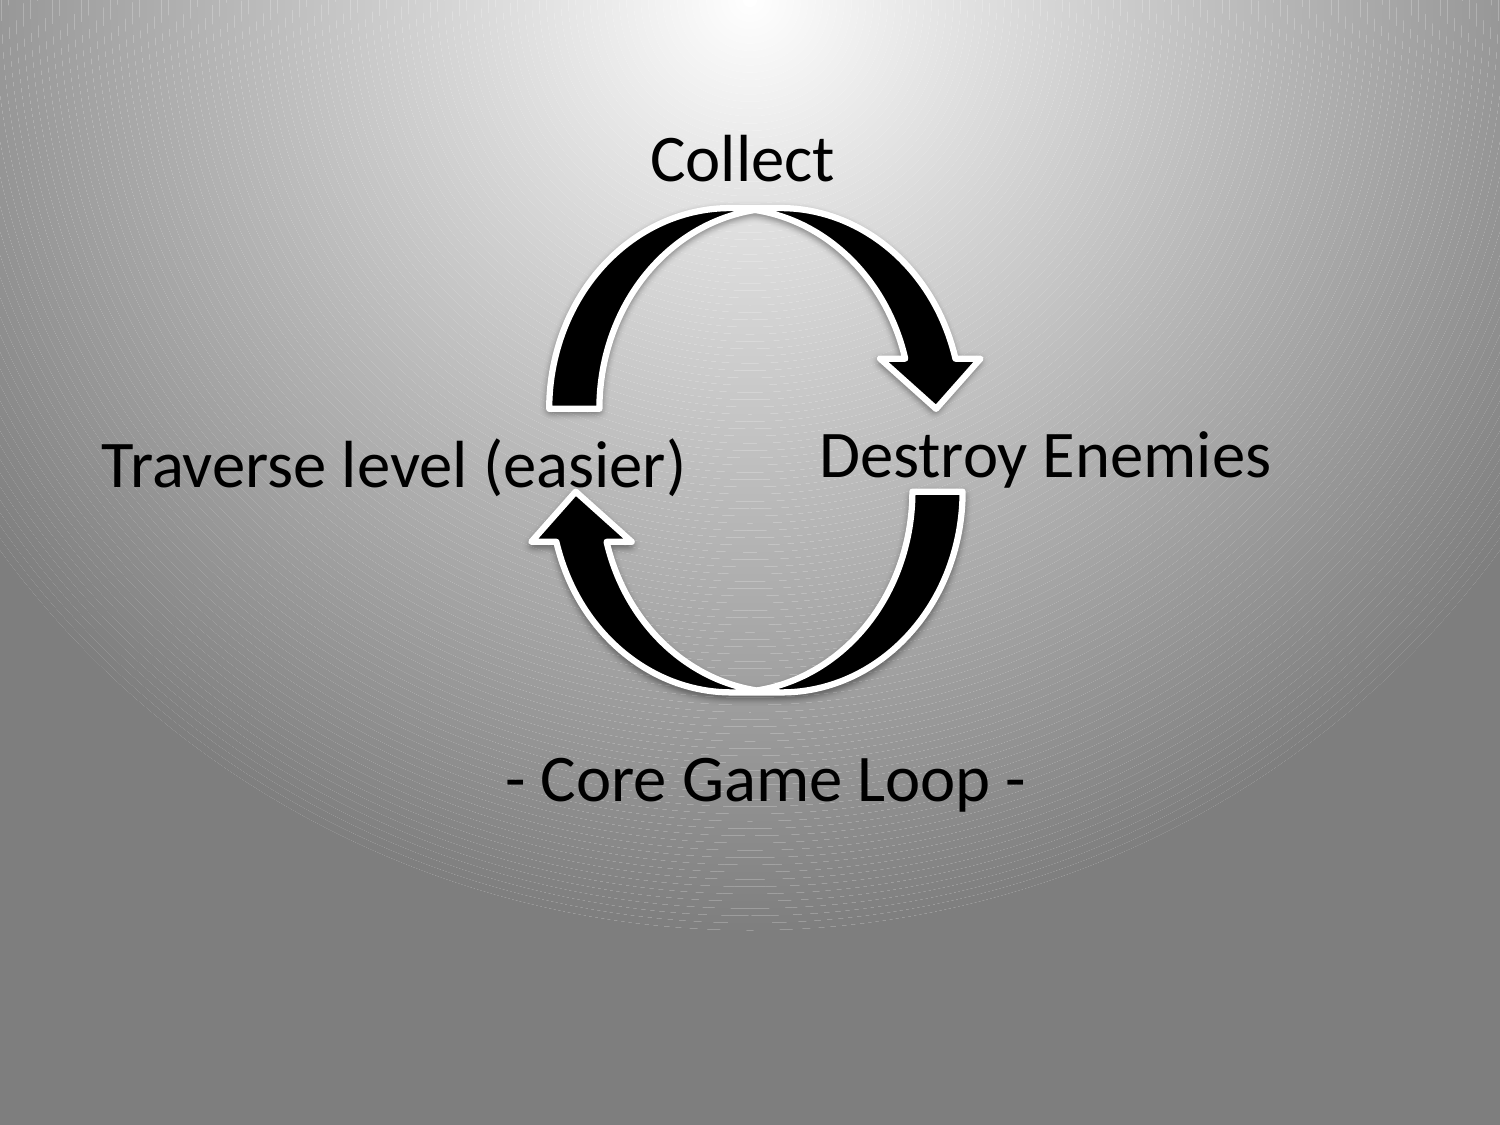

Collect

Destroy Enemies
Traverse level (easier)

- Core Game Loop -